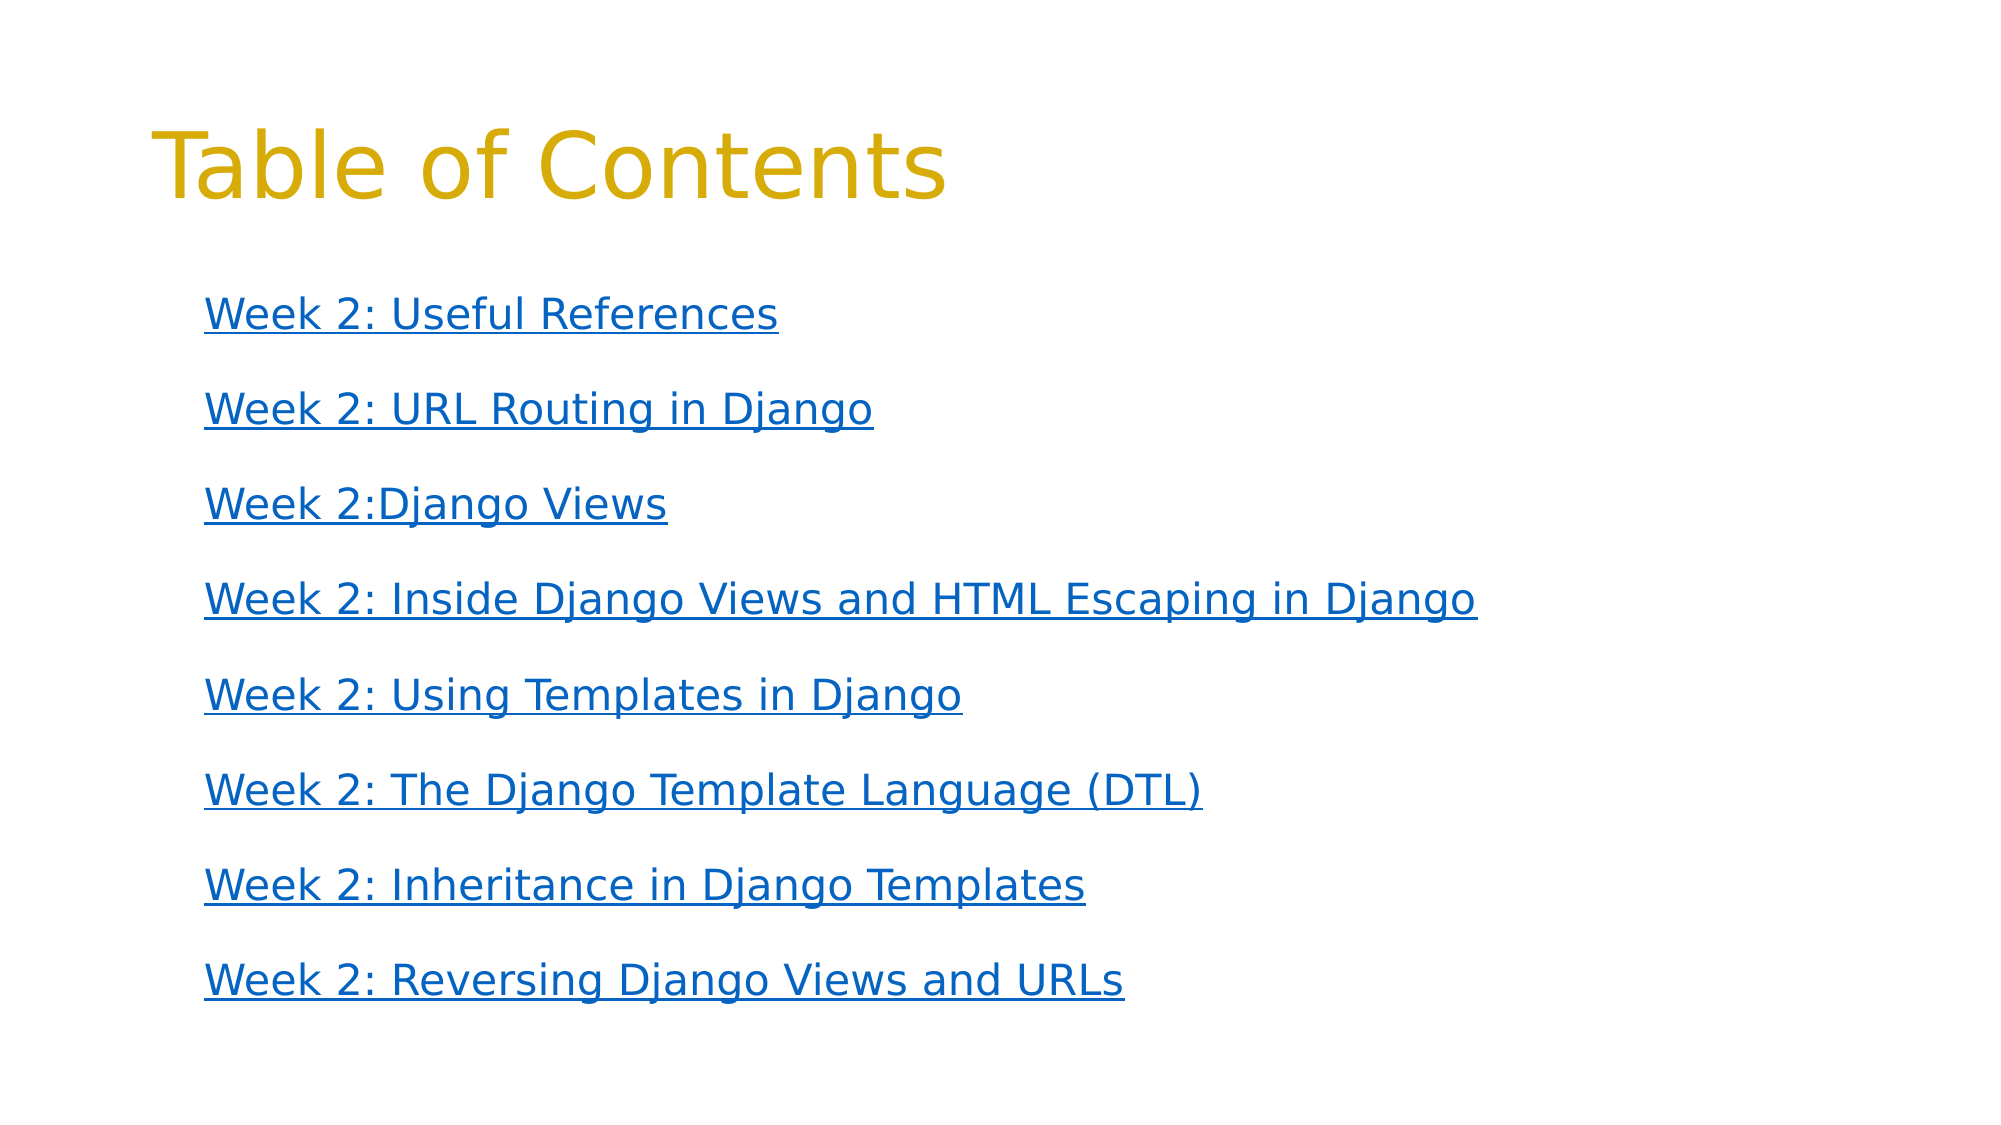

# Table of Contents
(Week 2: Useful References
(Week 2: URL Routing in Django
(Week 2:Django Views
(Week 2: Inside Django Views and HTML Escaping in Django
(Week 2: Using Templates in Django
(Week 2: The Django Template Language (DTL)
(Week 2: Inheritance in Django Templates
(Week 2: Reversing Django Views and URLs